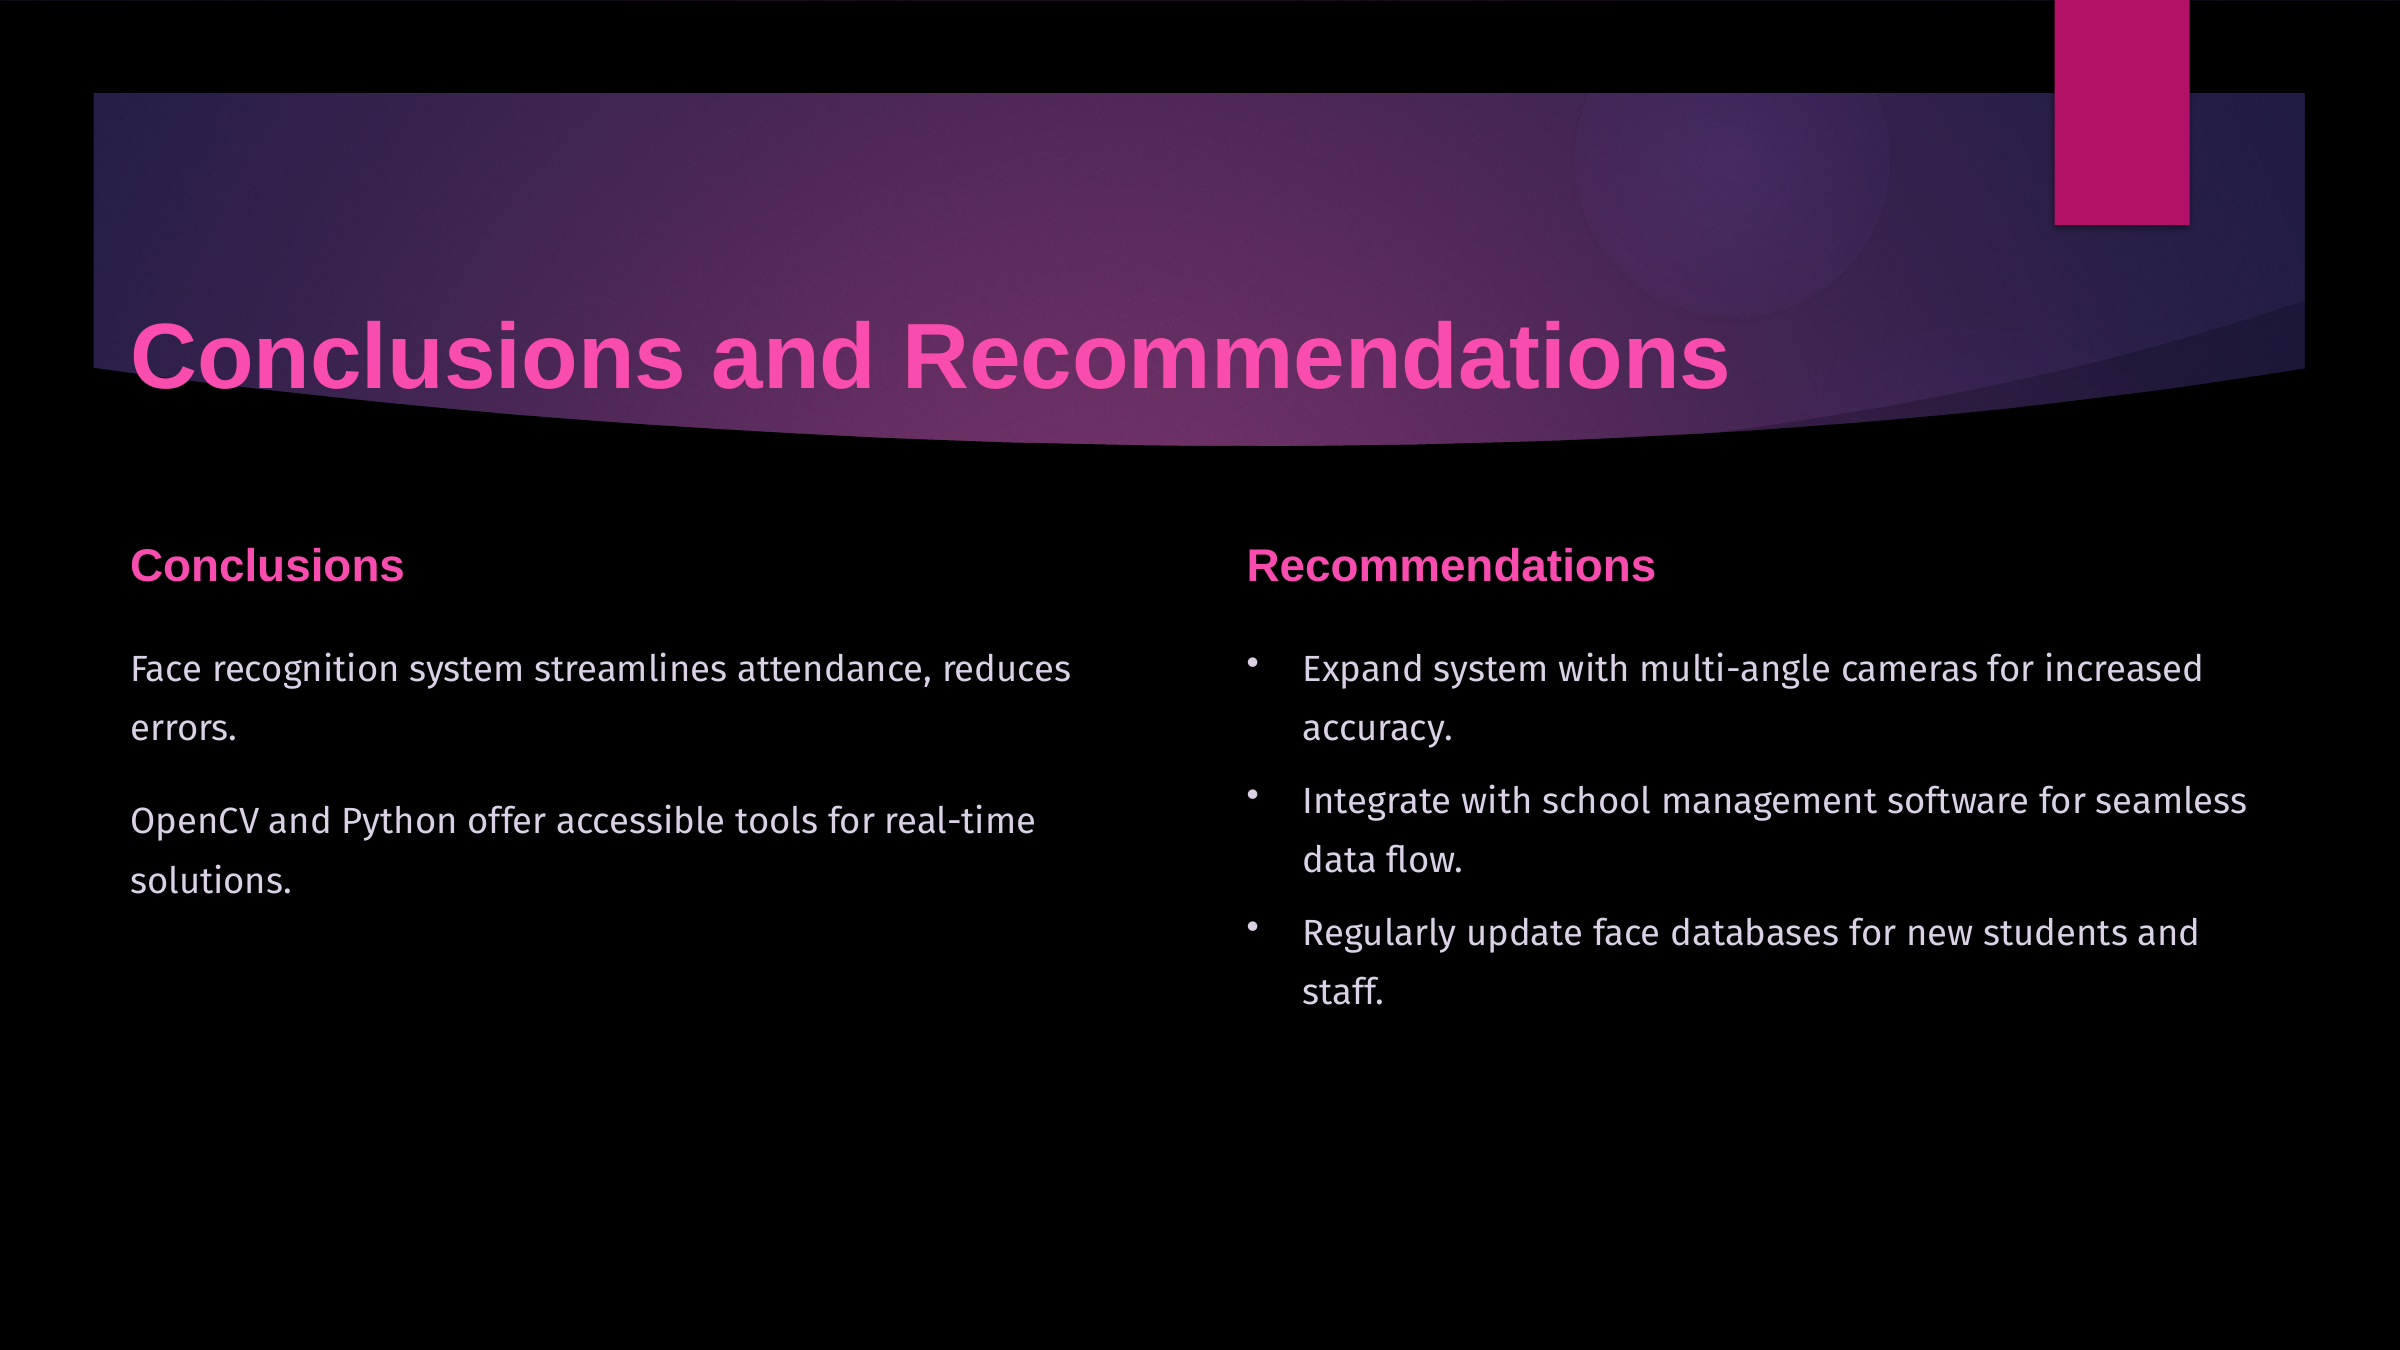

Conclusions and Recommendations
Conclusions
Recommendations
Face recognition system streamlines attendance, reduces errors.
Expand system with multi-angle cameras for increased accuracy.
Integrate with school management software for seamless data flow.
OpenCV and Python offer accessible tools for real-time solutions.
Regularly update face databases for new students and staff.